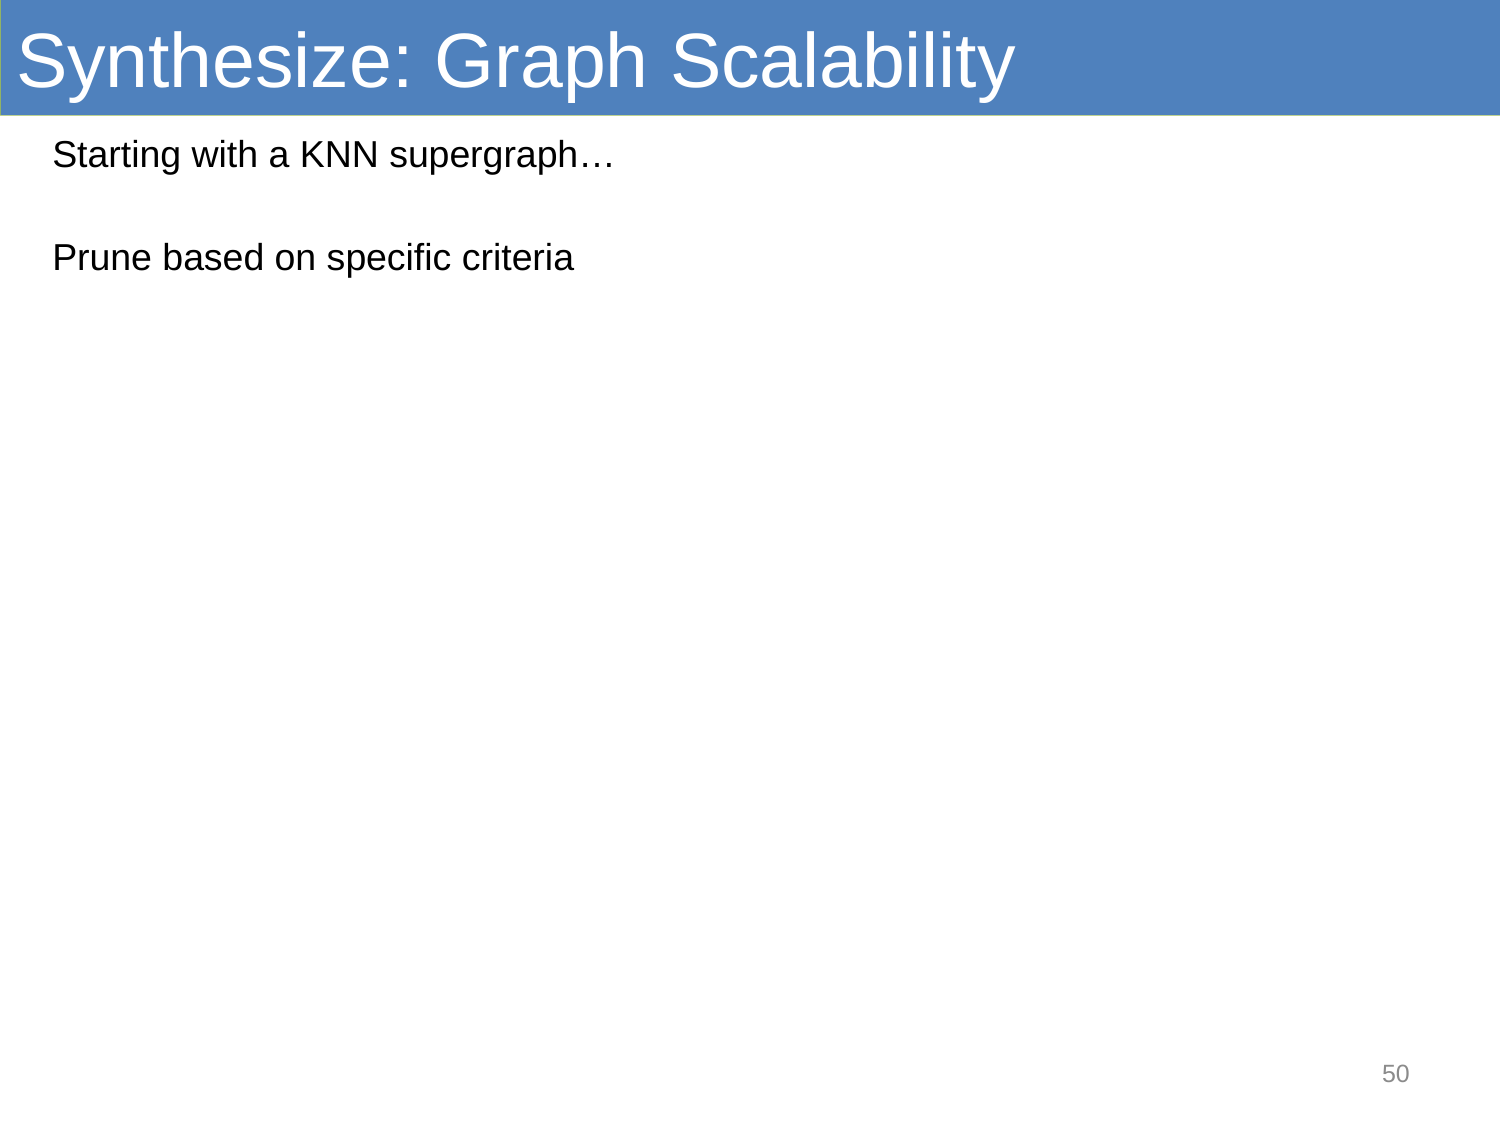

# Analyze: Morse-Smale Approximation Errors
Synthesize: Graph Scalability
Starting with a KNN supergraph…

Prune based on specific criteria
50